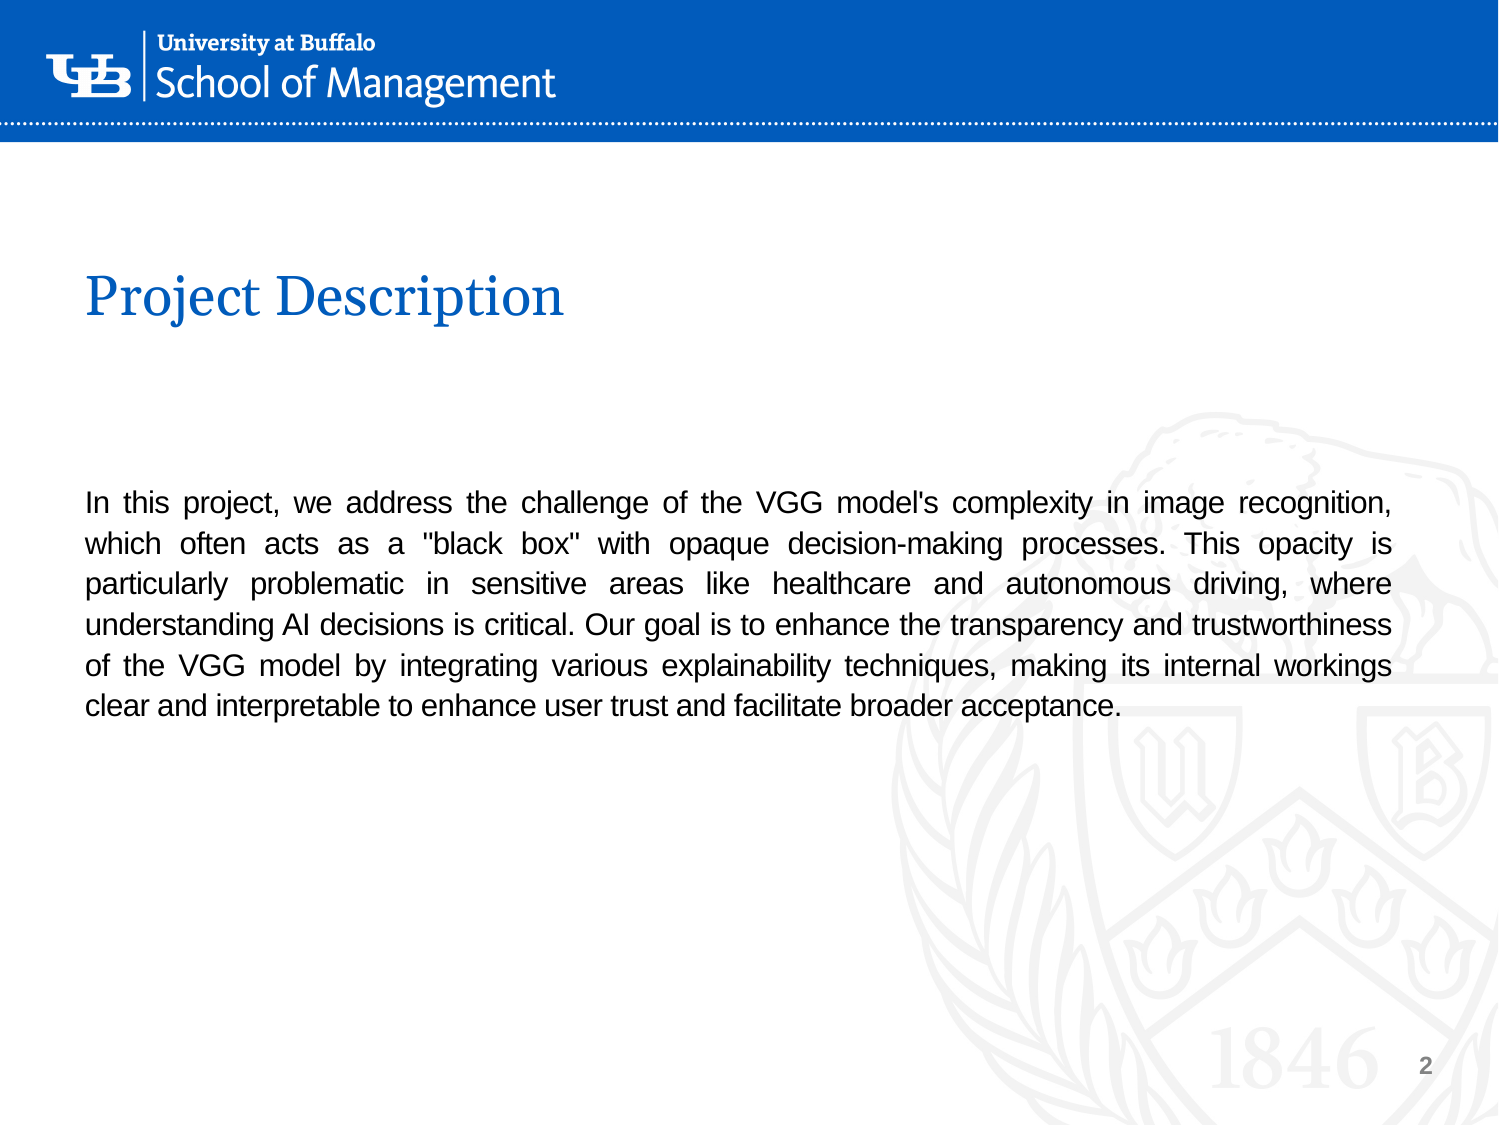

# Project Description

In this project, we address the challenge of the VGG model's complexity in image recognition, which often acts as a "black box" with opaque decision-making processes. This opacity is particularly problematic in sensitive areas like healthcare and autonomous driving, where understanding AI decisions is critical. Our goal is to enhance the transparency and trustworthiness of the VGG model by integrating various explainability techniques, making its internal workings clear and interpretable to enhance user trust and facilitate broader acceptance.